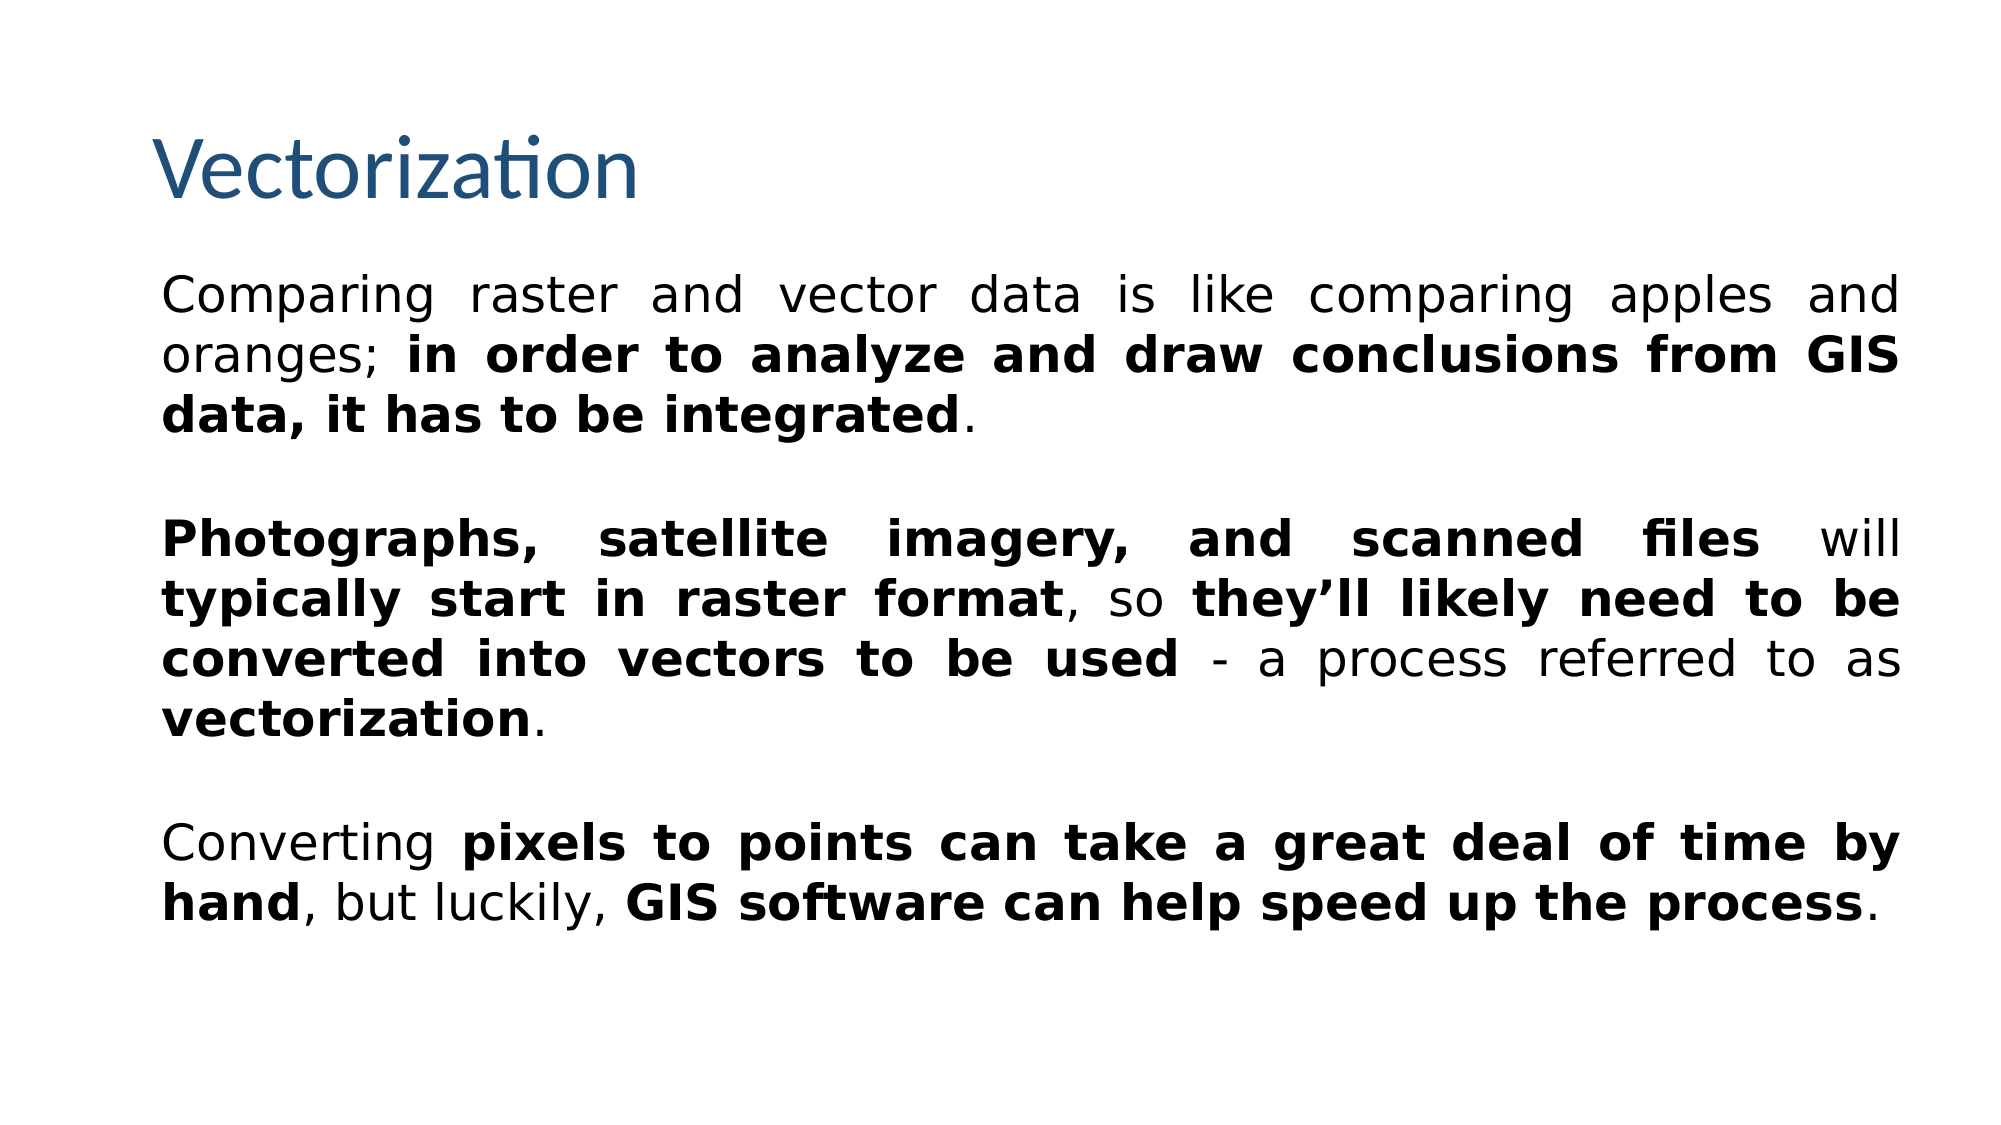

# Vectorization
Comparing raster and vector data is like comparing apples and oranges; in order to analyze and draw conclusions from GIS data, it has to be integrated.

Photographs, satellite imagery, and scanned files will typically start in raster format, so they’ll likely need to be converted into vectors to be used - a process referred to as vectorization.

Converting pixels to points can take a great deal of time by hand, but luckily, GIS software can help speed up the process.